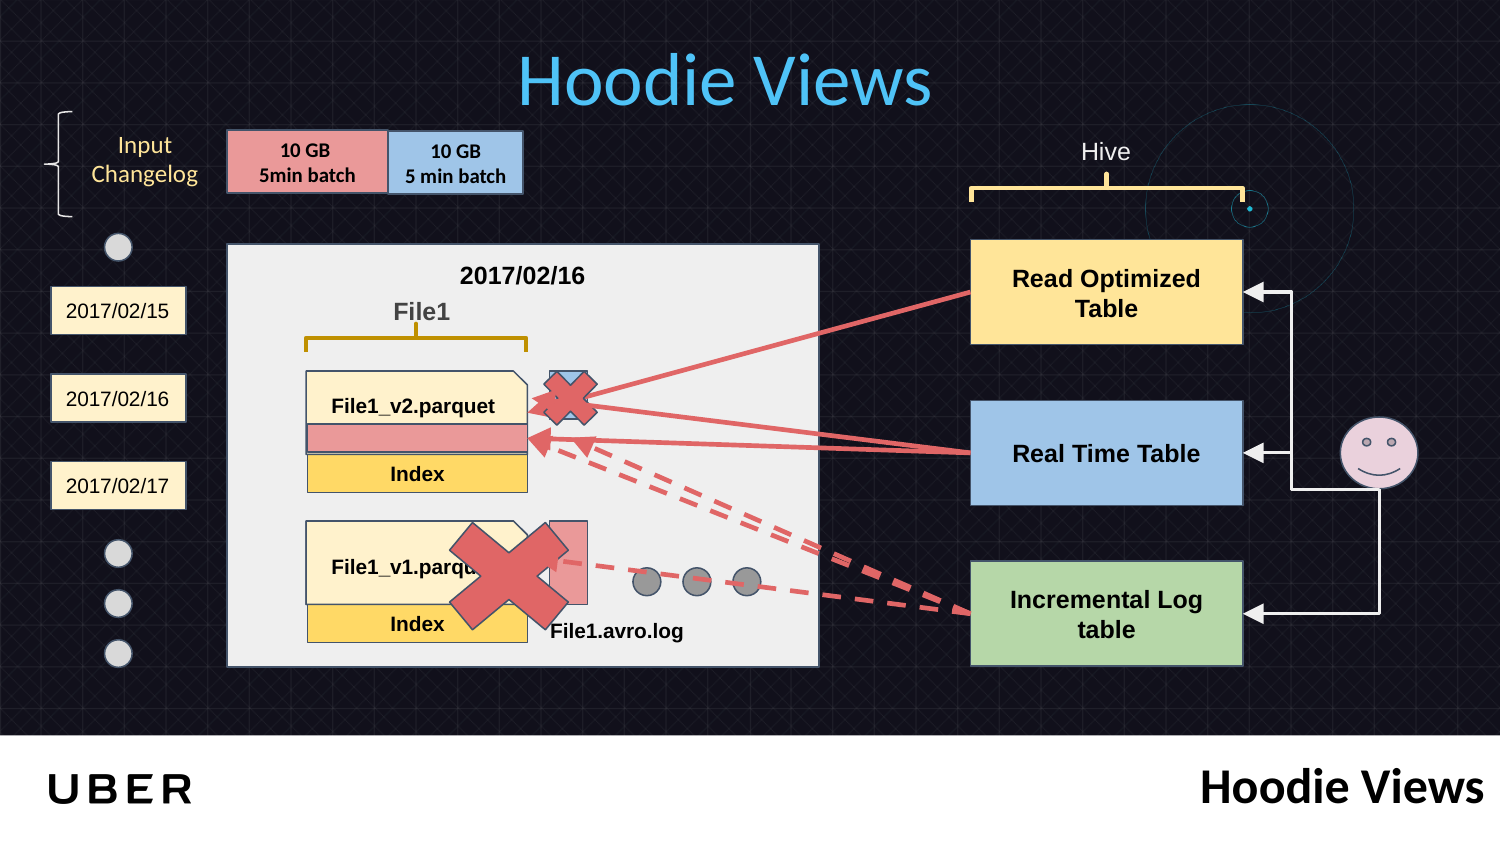

Hoodie Views

Input
Changelog

10 GB
5min batch
10 GB
5 min batch

2017/02/15
2017/02/16
2017/02/17

2017/02/16
File1
File1_v2.parquet

Index

File1.parquet
File1_v1.parquet

File1.avro.log
Index

Hive
Read Optimized Table

Real Time Table

Incremental Log table
Hoodie Views